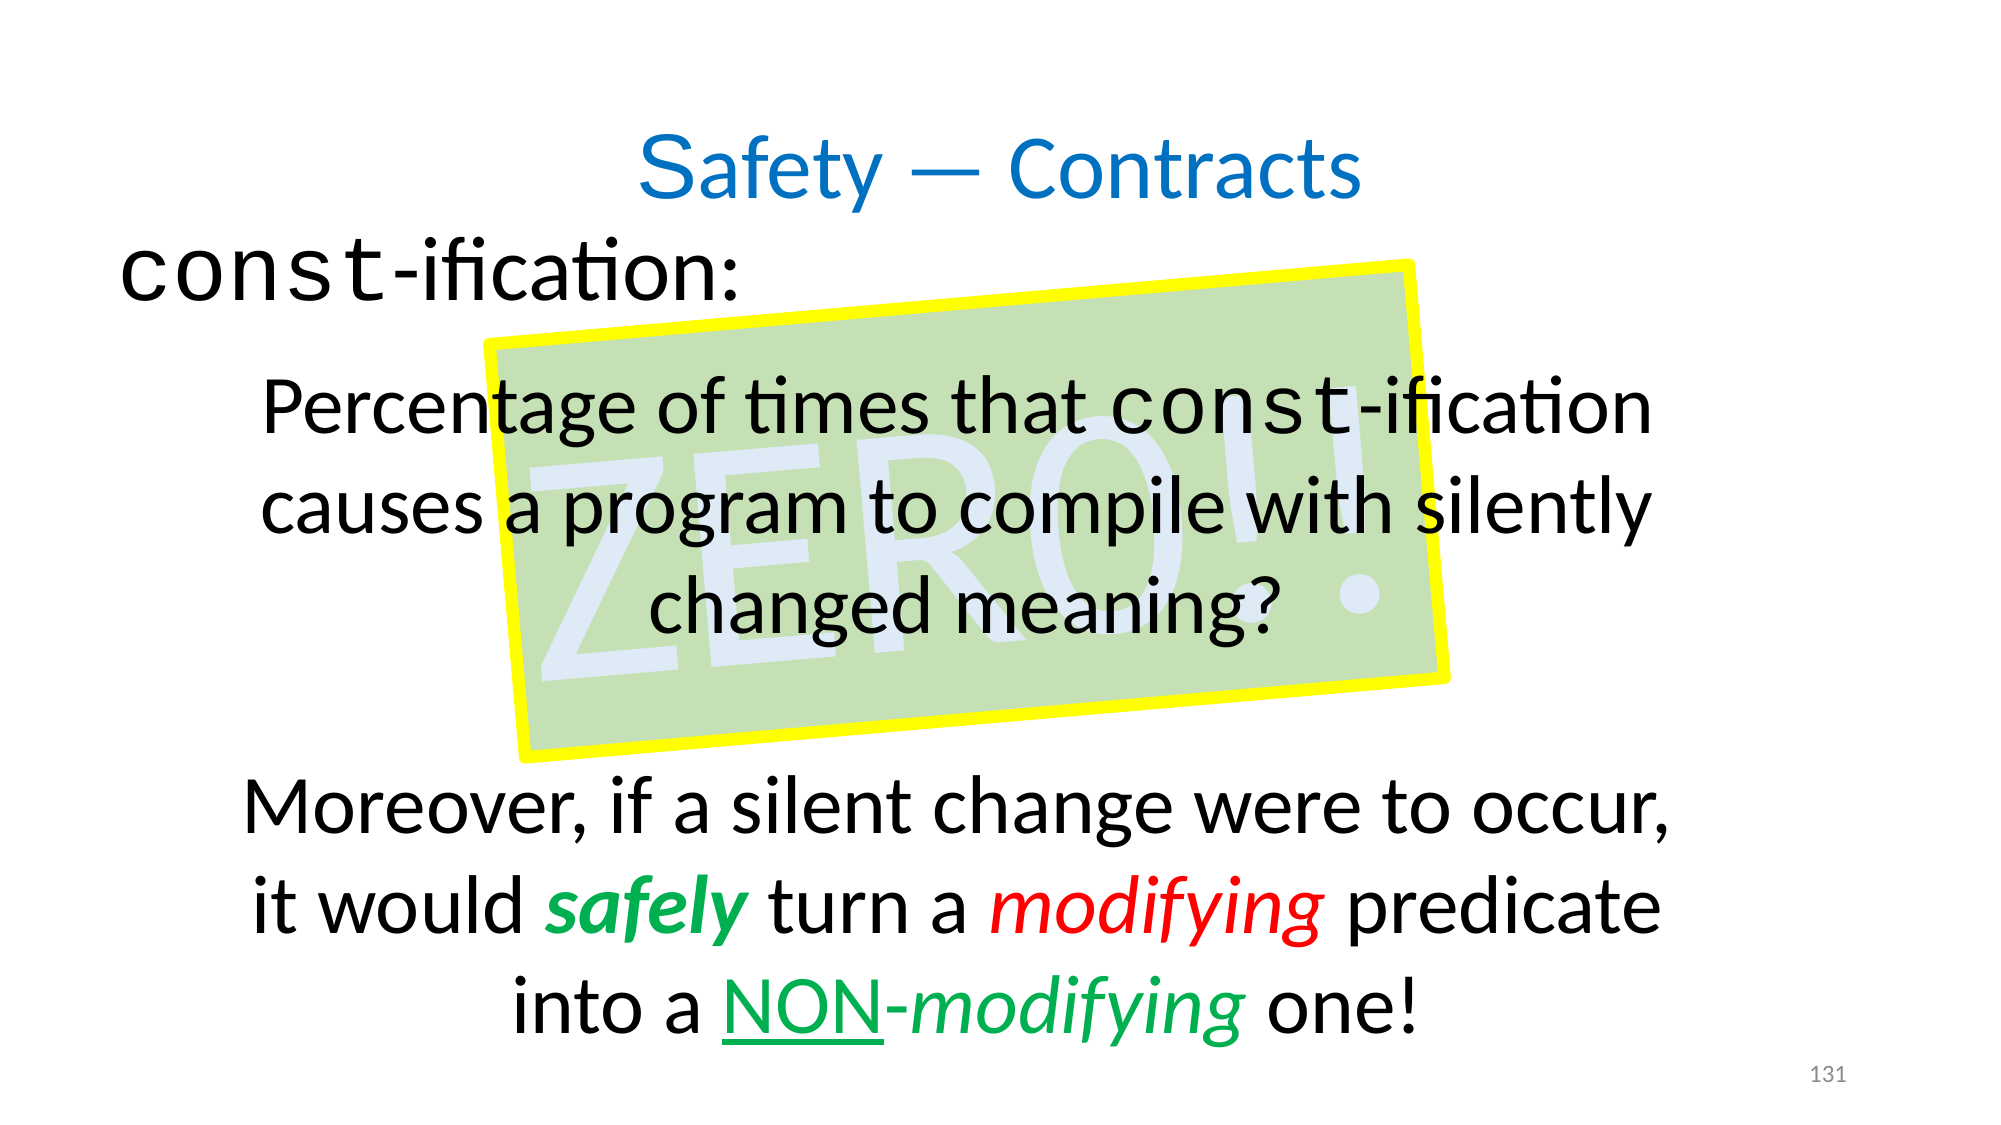

# Safety — Contracts
const-ification:
ZER0!!
Percentage of times that const-ification
causes a program to compile with silently
changed meaning?

Moreover, if a silent change were to occur,
it would safely turn a modifying predicate
into a NON-modifying one!
131